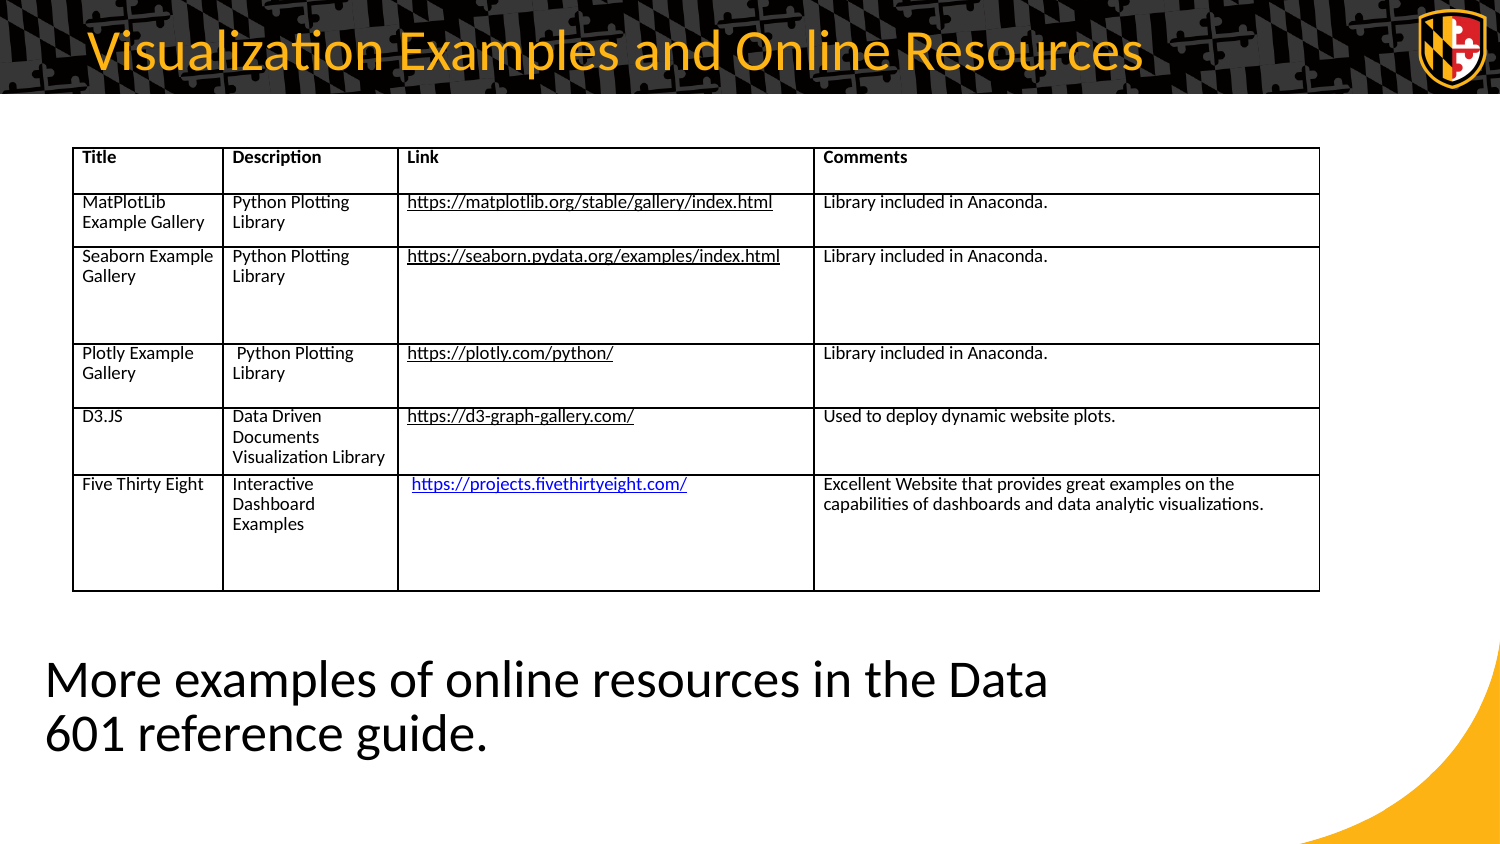

# Visualization Examples and Online Resources
| Title | Description | Link | Comments |
| --- | --- | --- | --- |
| MatPlotLib Example Gallery | Python Plotting Library | https://matplotlib.org/stable/gallery/index.html | Library included in Anaconda. |
| Seaborn Example Gallery | Python Plotting Library | https://seaborn.pydata.org/examples/index.html | Library included in Anaconda. |
| Plotly Example Gallery | Python Plotting Library | https://plotly.com/python/ | Library included in Anaconda. |
| D3.JS | Data Driven Documents Visualization Library | https://d3-graph-gallery.com/ | Used to deploy dynamic website plots. |
| Five Thirty Eight | Interactive Dashboard Examples | https://projects.fivethirtyeight.com/ | Excellent Website that provides great examples on the capabilities of dashboards and data analytic visualizations. |
More examples of online resources in the Data 601 reference guide.